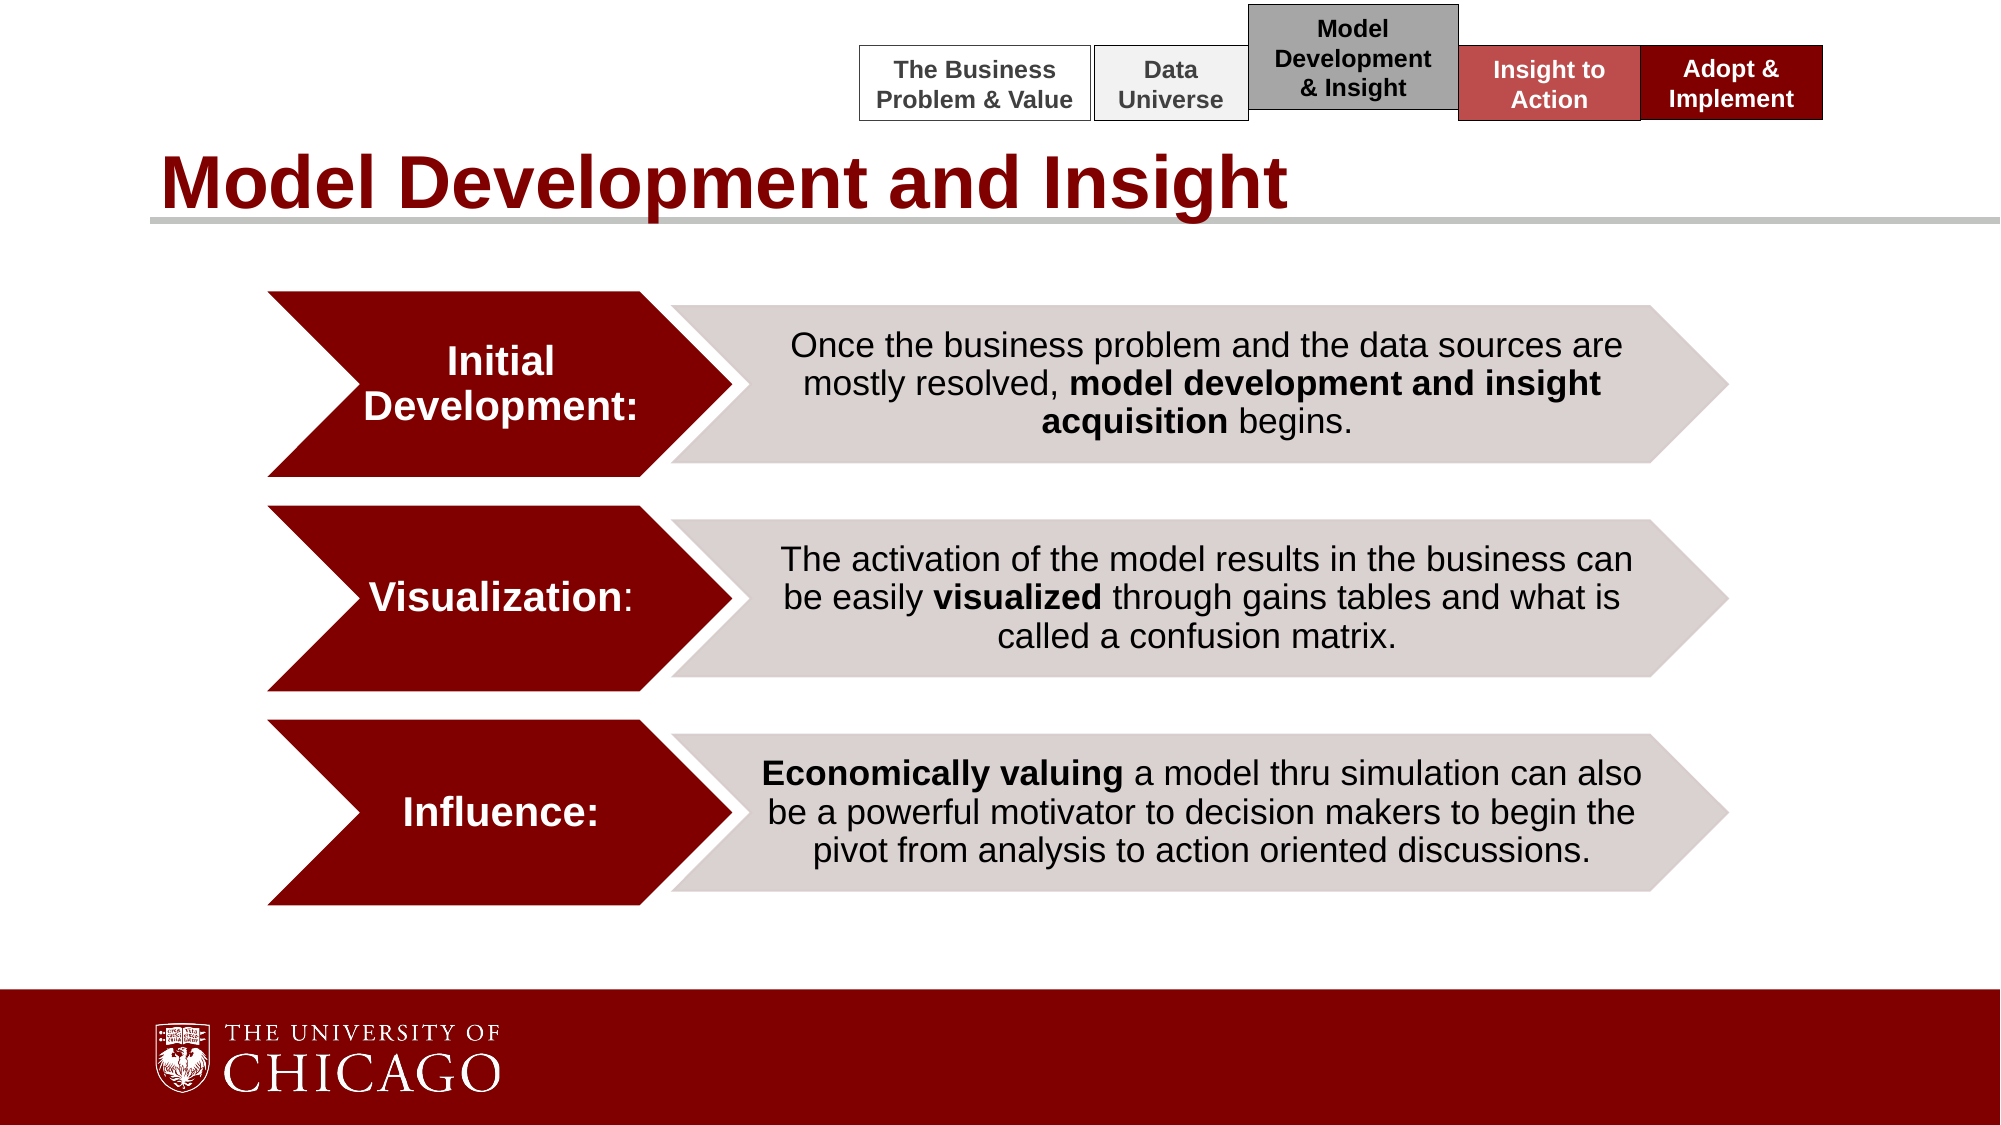

Model Development & Insight
Adopt & Implement
The Business Problem & Value
Data Universe
Insight to Action
# Model Development and Insight
Initial Development:
 Once the business problem and the data sources are mostly resolved, model development and insight acquisition begins.
Visualization:
 The activation of the model results in the business can be easily visualized through gains tables and what is called a confusion matrix.
Influence:
Economically valuing a model thru simulation can also be a powerful motivator to decision makers to begin the pivot from analysis to action oriented discussions.